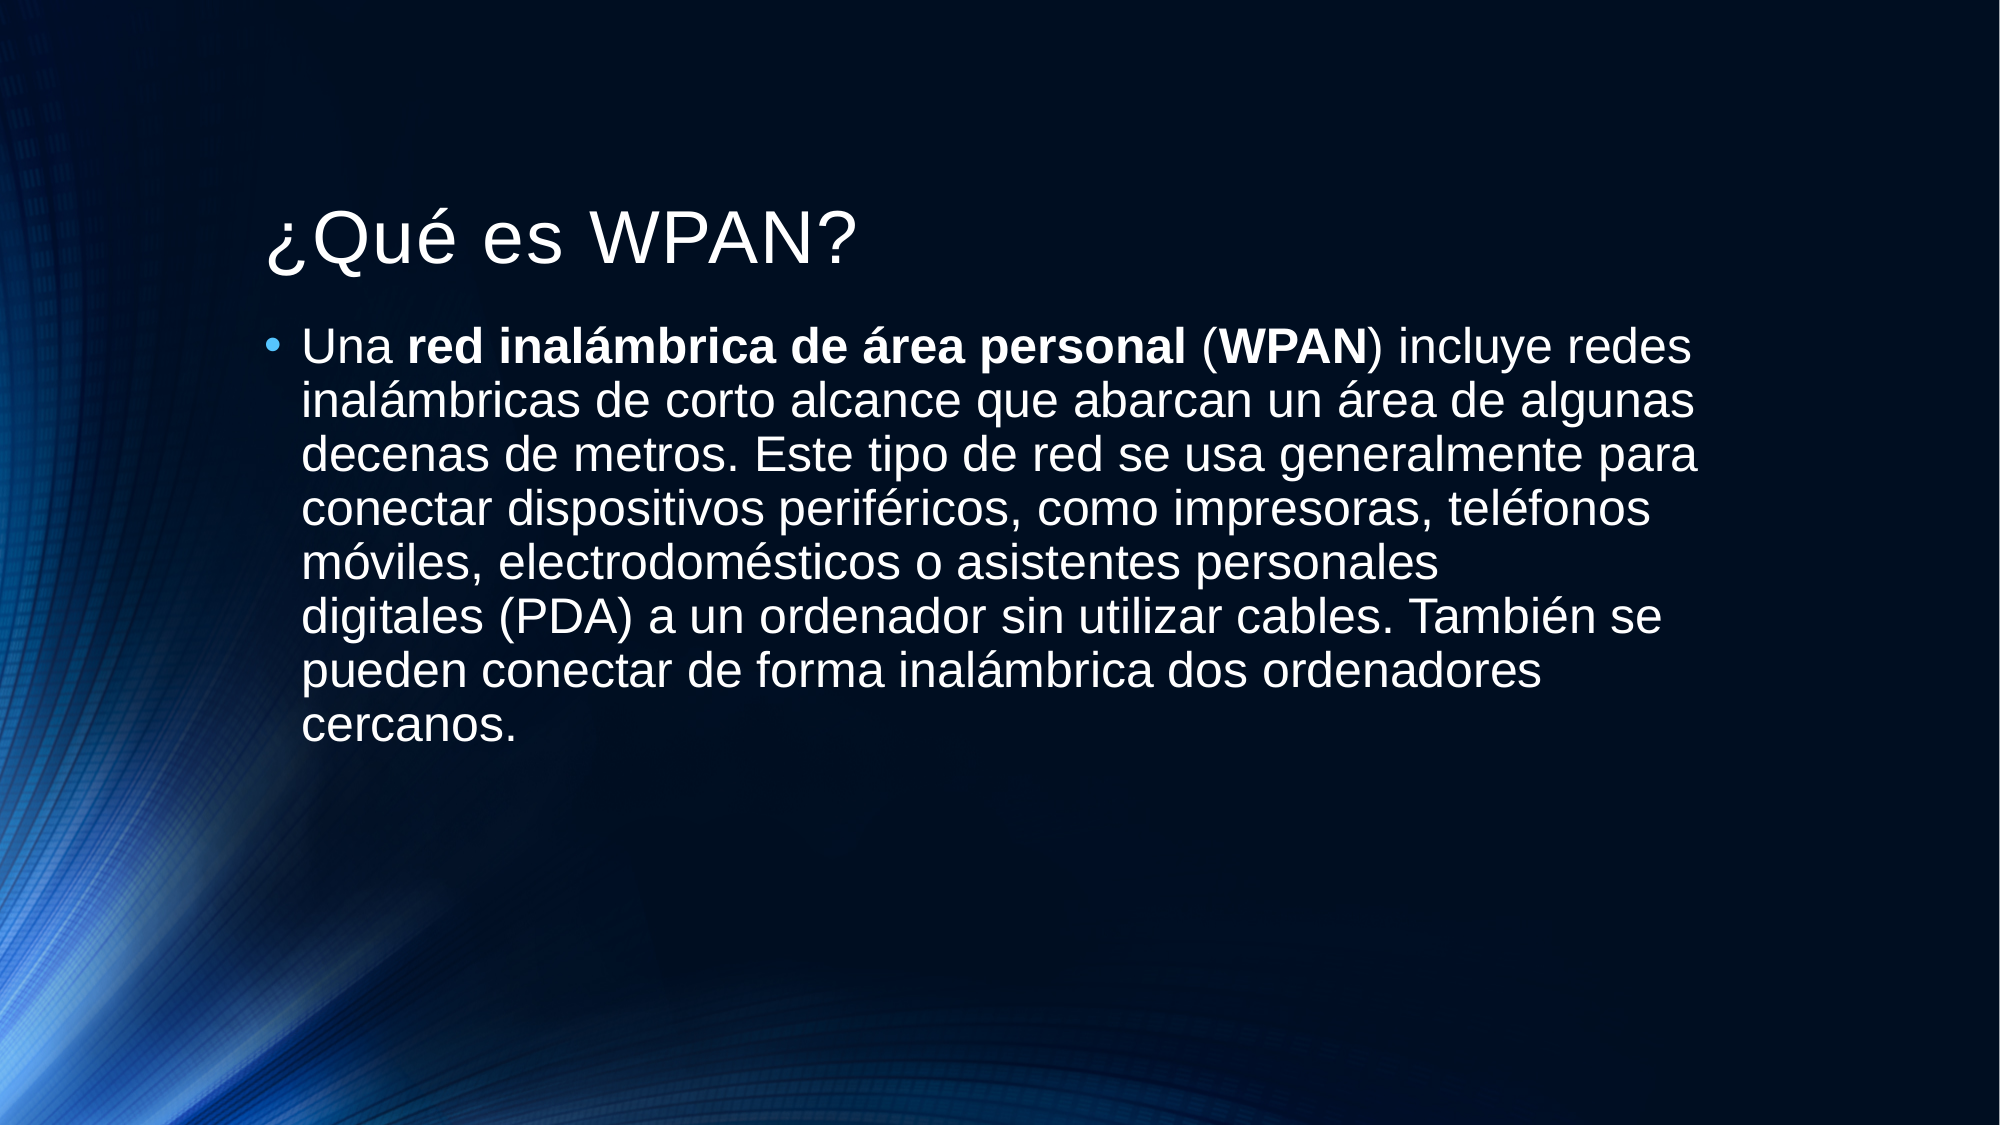

# ¿Qué es WPAN?
Una red inalámbrica de área personal (WPAN) incluye redes inalámbricas de corto alcance que abarcan un área de algunas decenas de metros. Este tipo de red se usa generalmente para conectar dispositivos periféricos, como impresoras, teléfonos móviles, electrodomésticos o asistentes personales digitales (PDA) a un ordenador sin utilizar cables. También se pueden conectar de forma inalámbrica dos ordenadores cercanos.